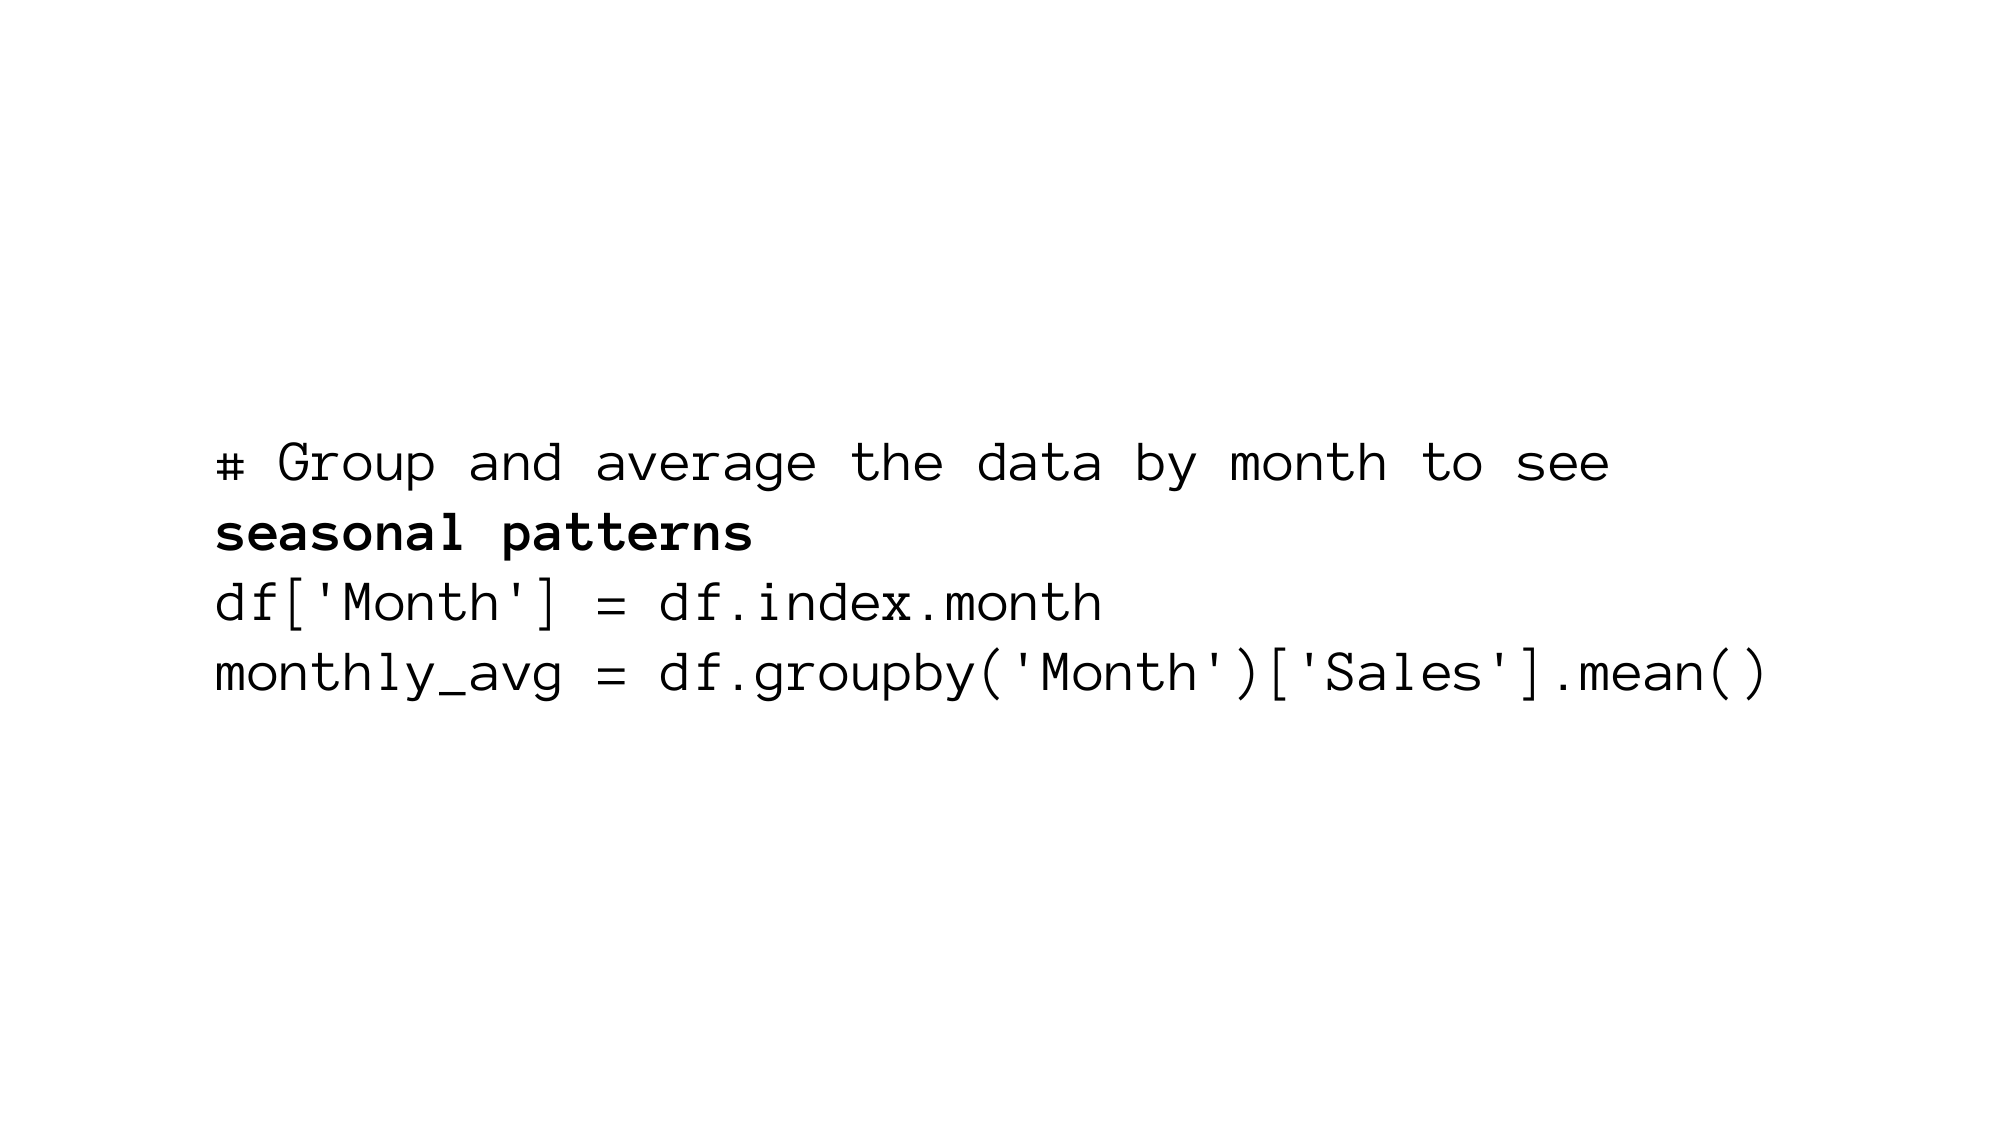

# Group and average the data by month to see seasonal patterns
df['Month'] = df.index.month
monthly_avg = df.groupby('Month')['Sales'].mean()